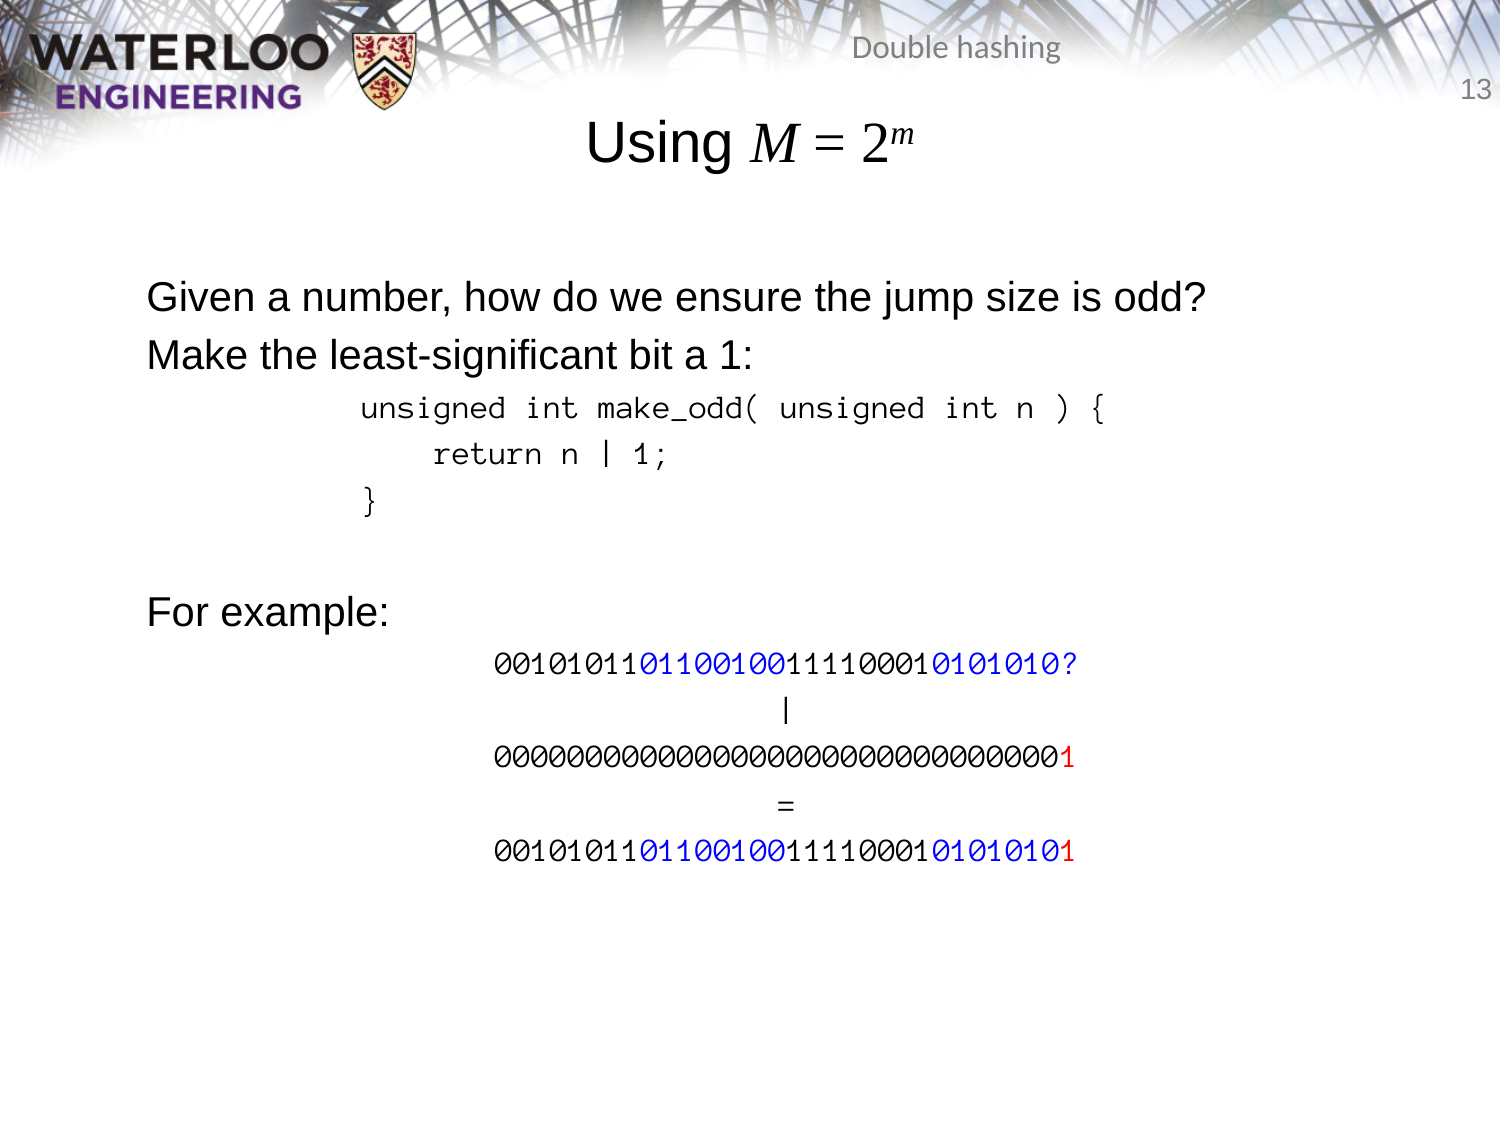

# Using M = 2m
	Given a number, how do we ensure the jump size is odd?
	Make the least-significant bit a 1:
		unsigned int make_odd( unsigned int n ) {
		    return n | 1;
		}

	For example:
0010101101100100111100010101010?
|
00000000000000000000000000000001
=
00101011011001001111000101010101